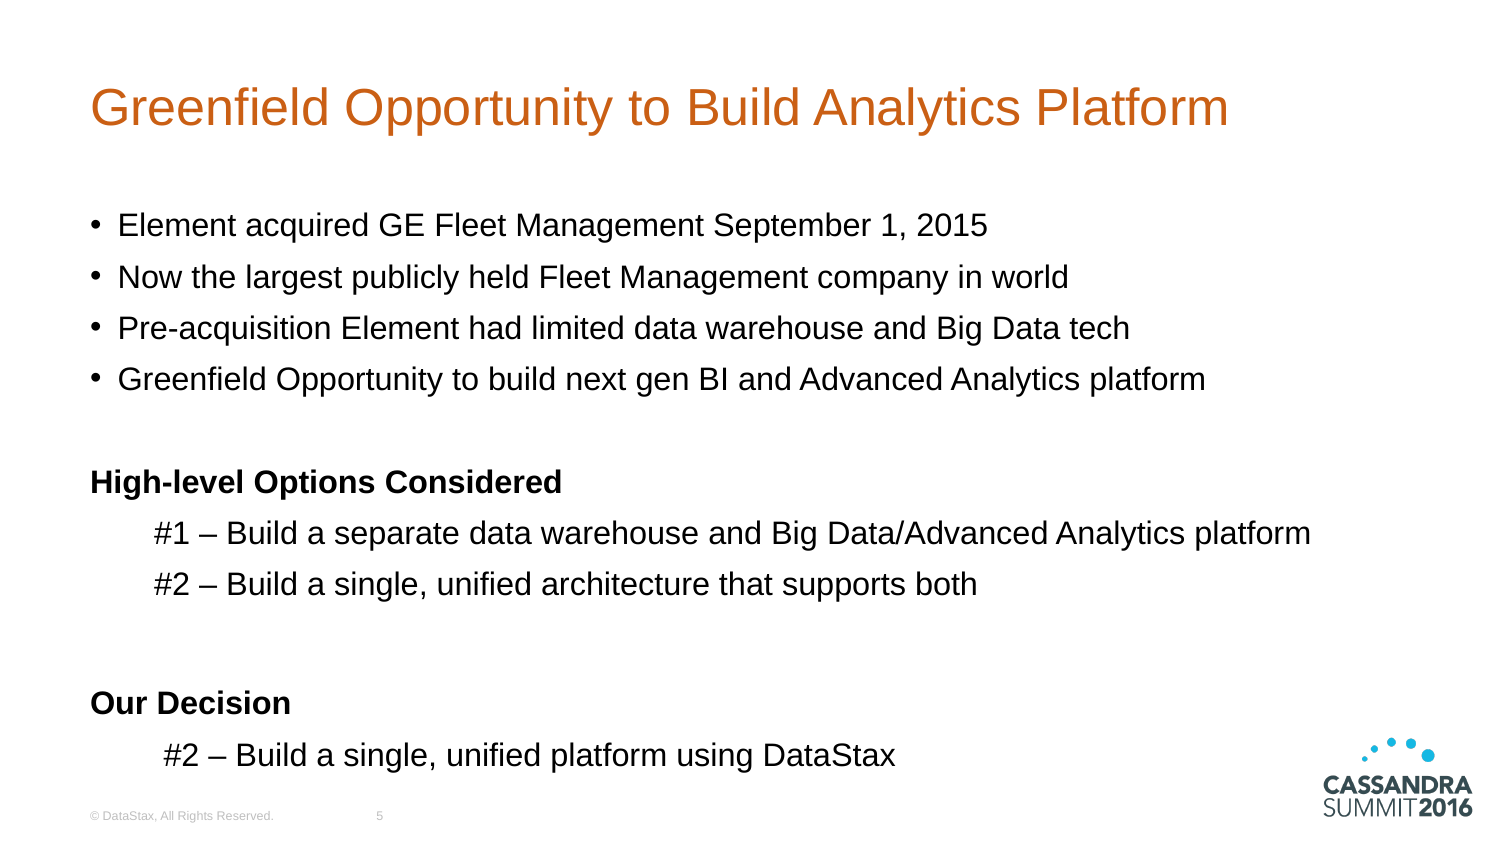

# Greenfield Opportunity to Build Analytics Platform
Element acquired GE Fleet Management September 1, 2015
Now the largest publicly held Fleet Management company in world
Pre-acquisition Element had limited data warehouse and Big Data tech
Greenfield Opportunity to build next gen BI and Advanced Analytics platform

High-level Options Considered
#1 – Build a separate data warehouse and Big Data/Advanced Analytics platform
#2 – Build a single, unified architecture that supports both

Our Decision
#2 – Build a single, unified platform using DataStax

© DataStax, All Rights Reserved.
5